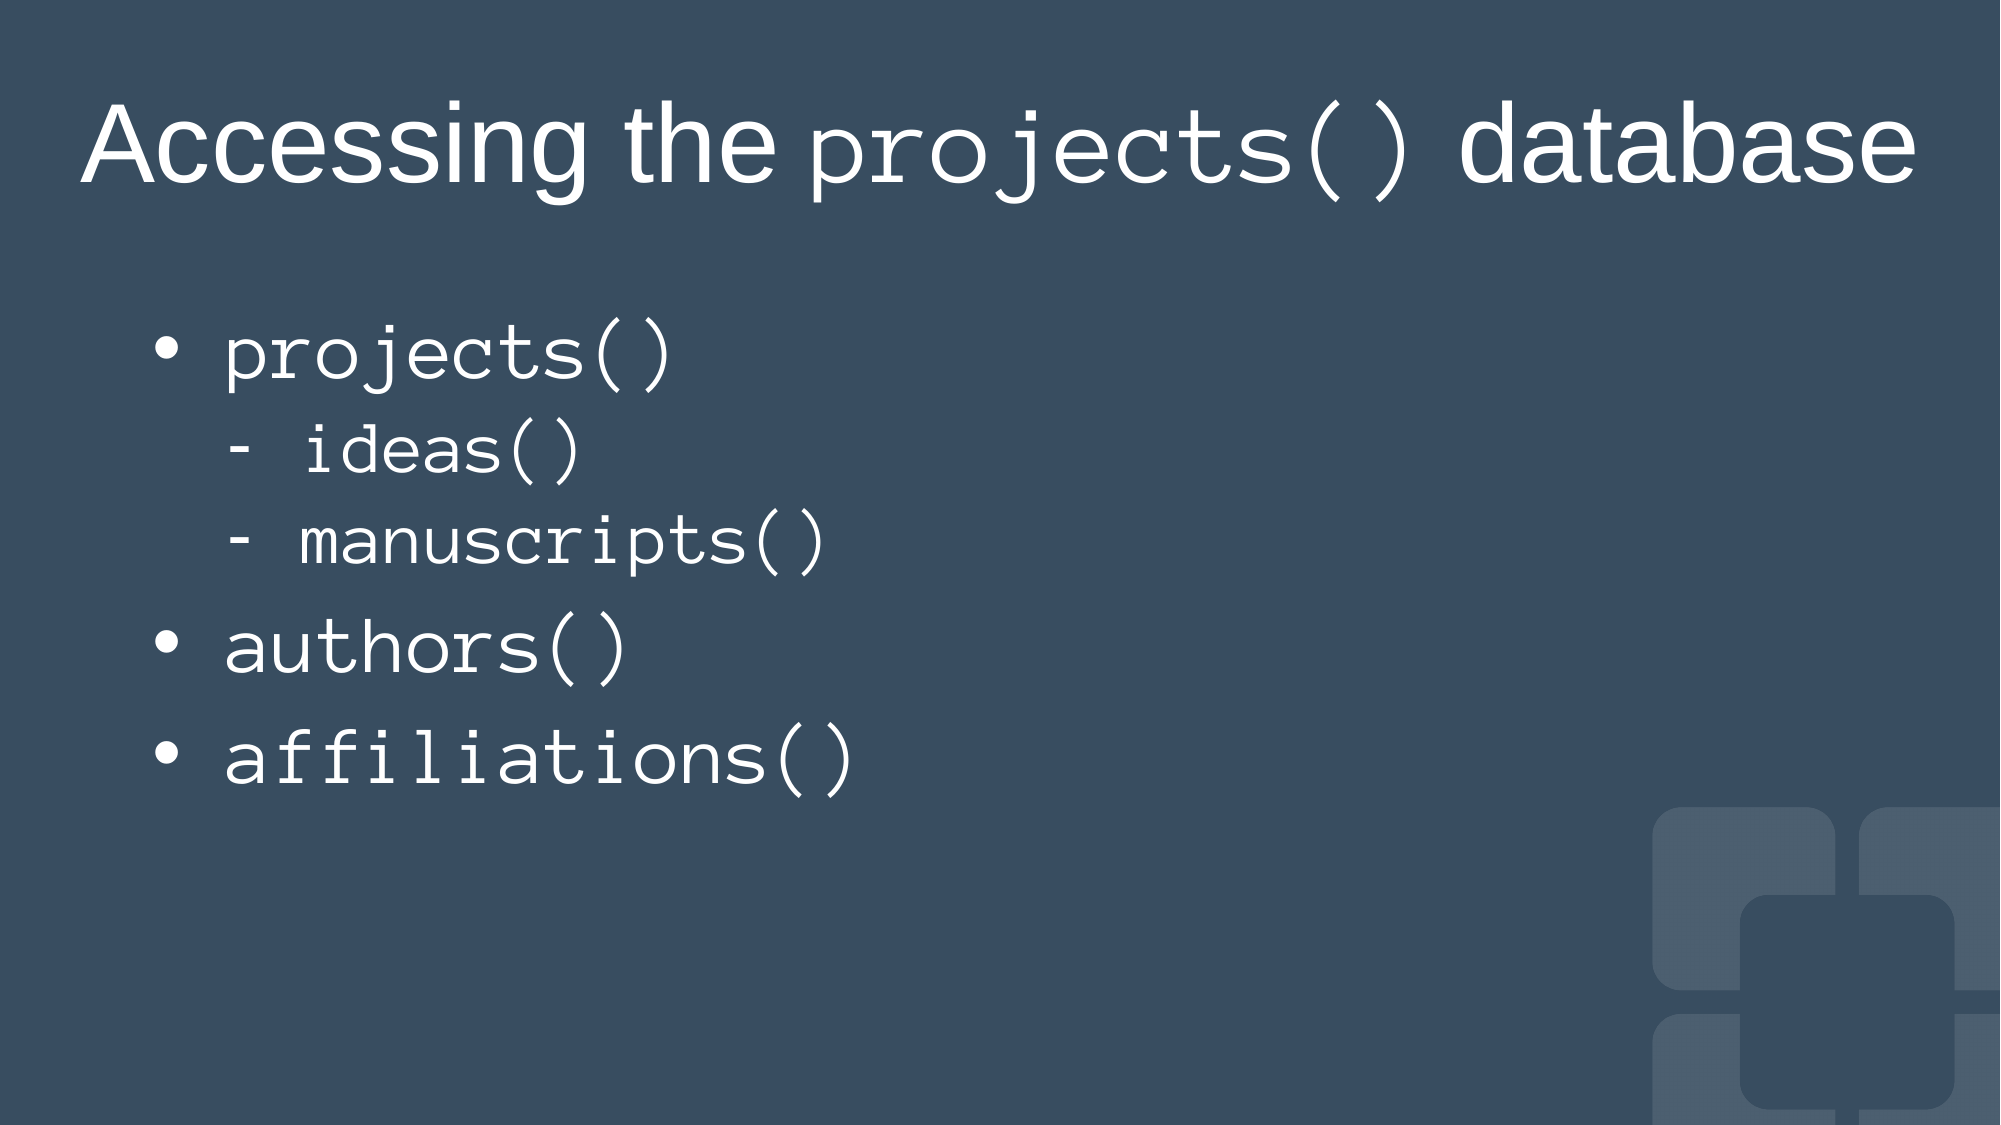

# Accessing the projects() database
projects()
ideas()
manuscripts()
authors()
affiliations()